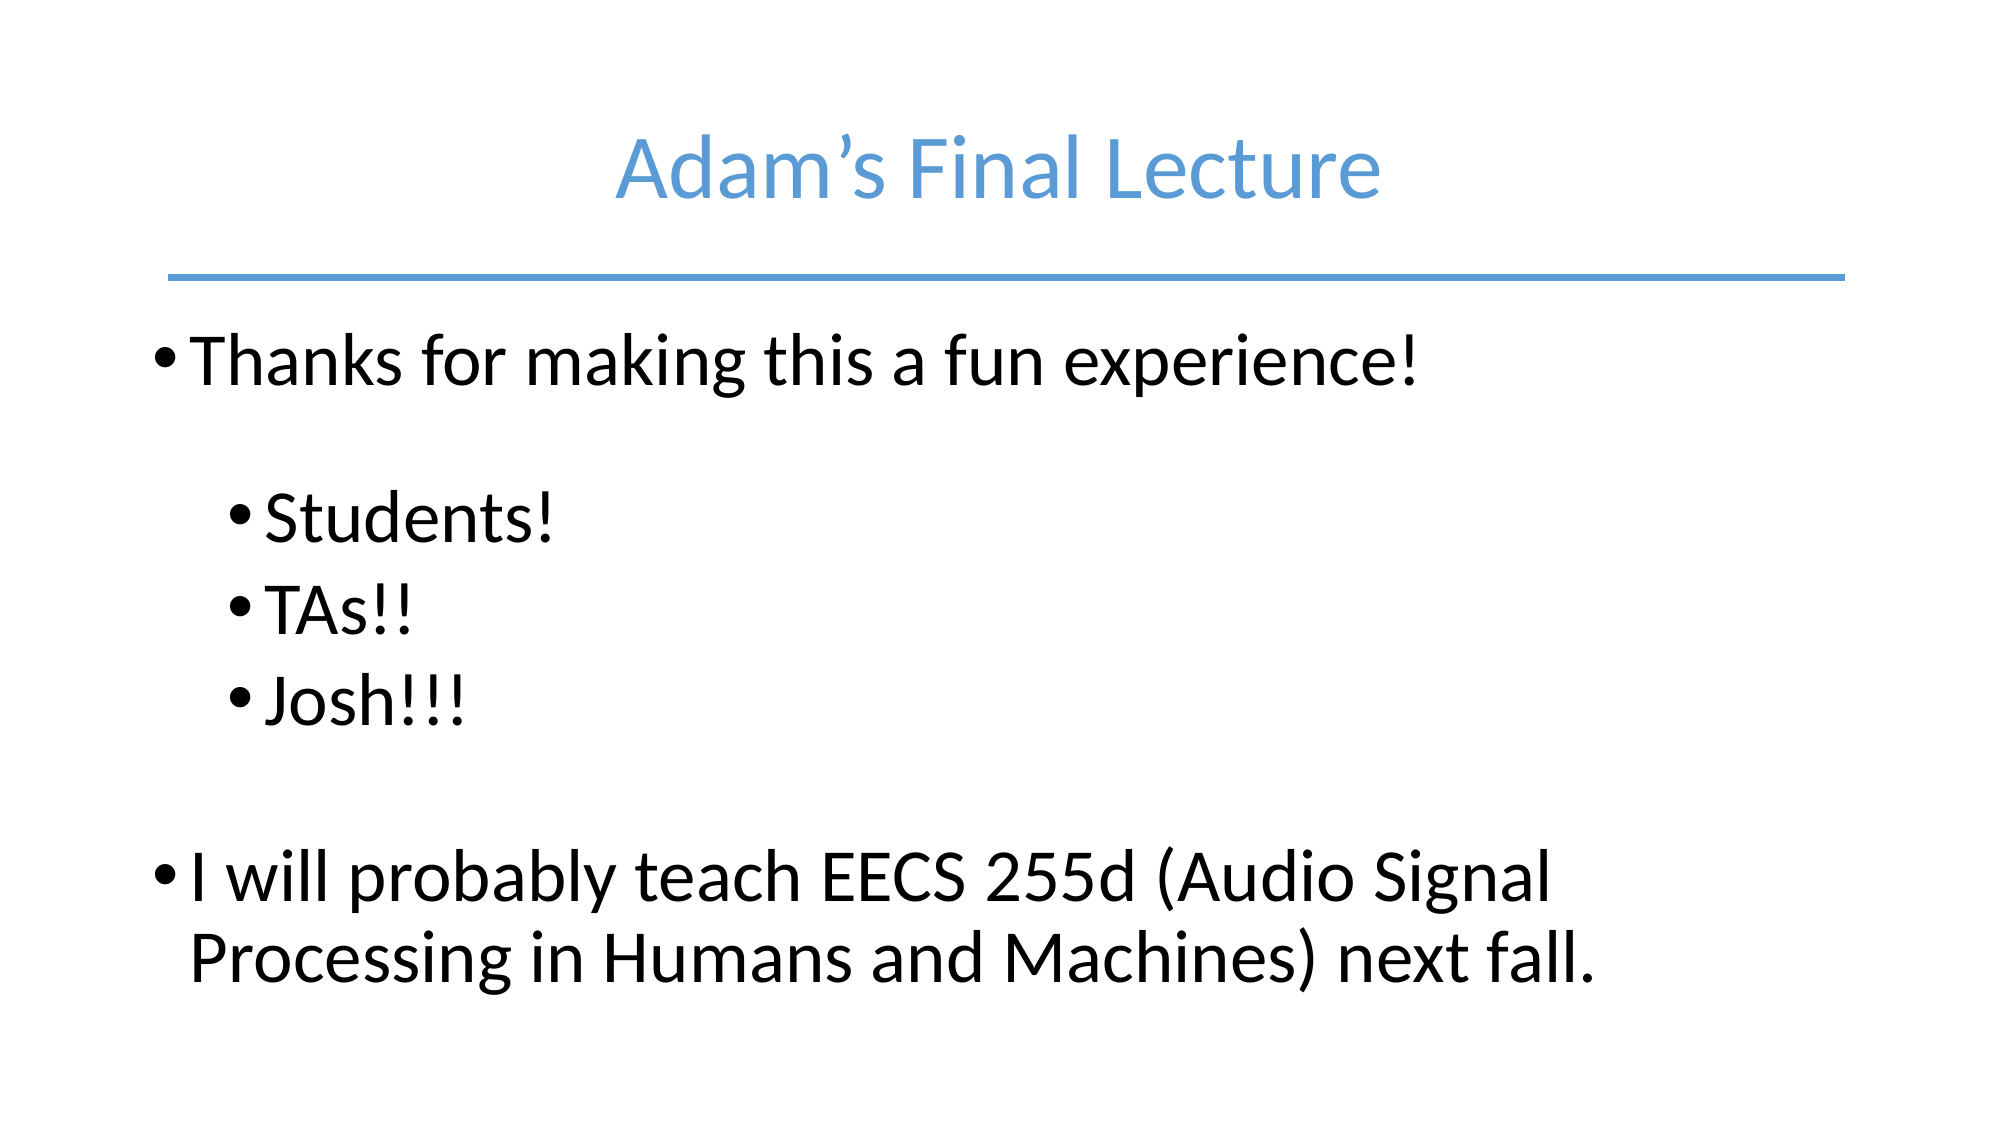

# Adam’s Final Lecture
Thanks for making this a fun experience!

Students!
TAs!!
Josh!!!

I will probably teach EECS 255d (Audio Signal Processing in Humans and Machines) next fall.